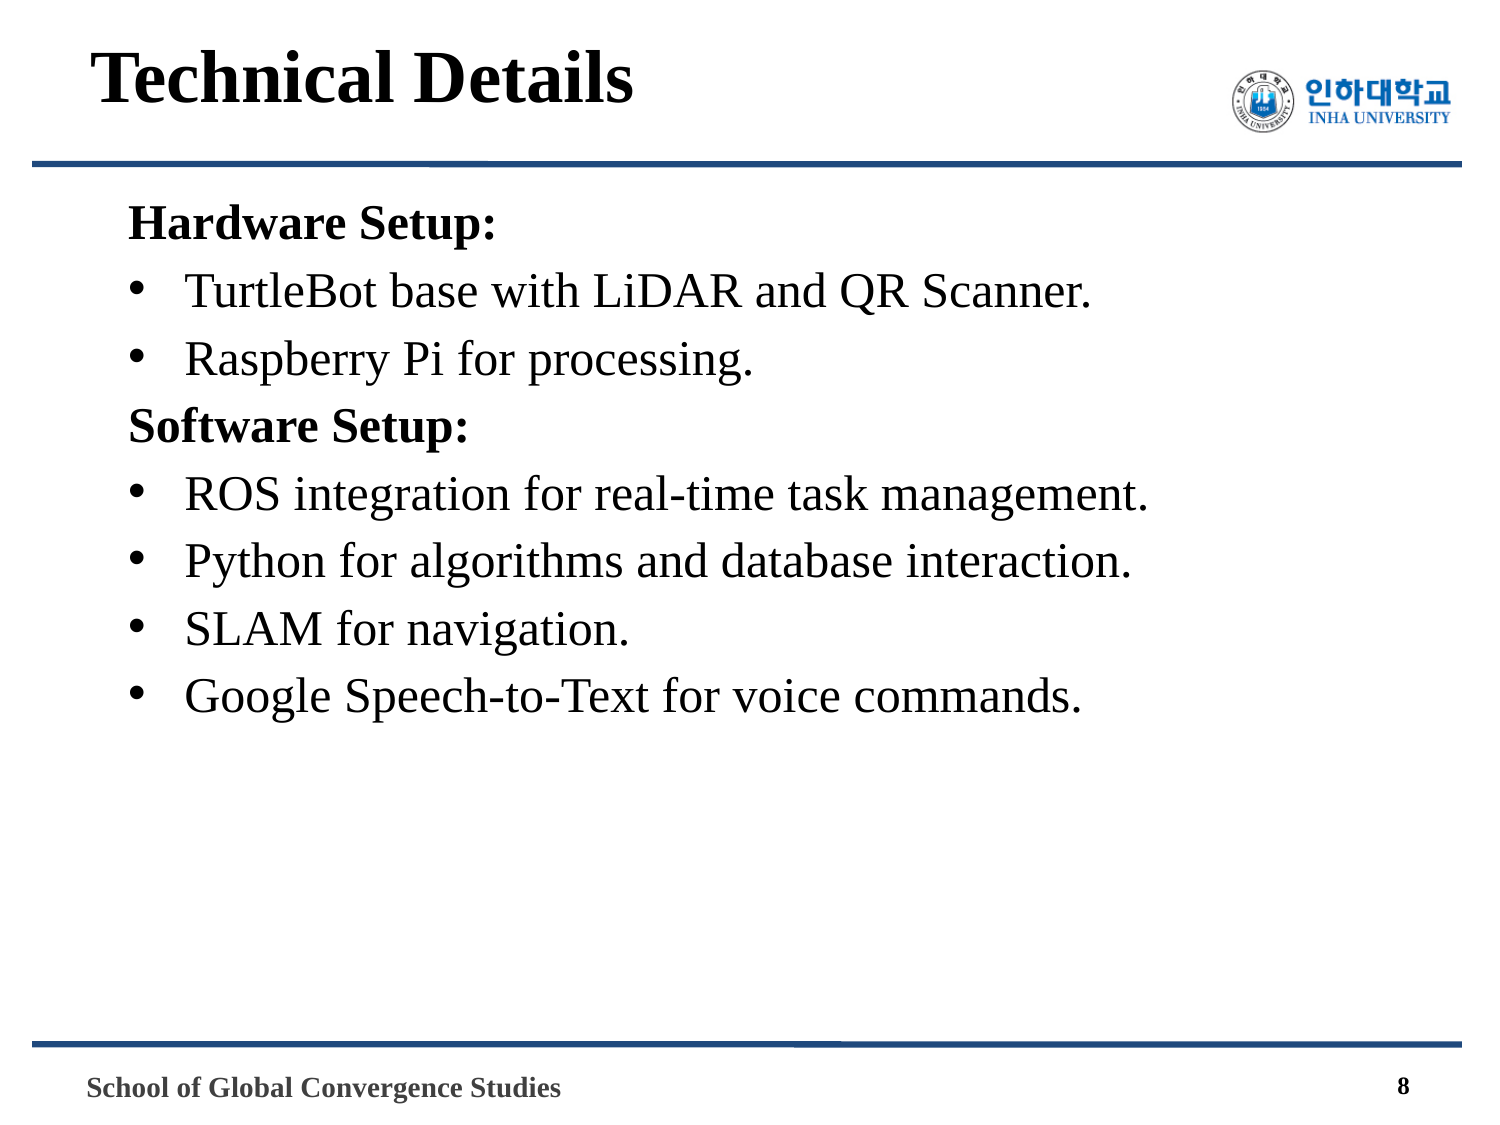

# Technical Details
Hardware Setup:
TurtleBot base with LiDAR and QR Scanner.
Raspberry Pi for processing.
Software Setup:
ROS integration for real-time task management.
Python for algorithms and database interaction.
SLAM for navigation.
Google Speech-to-Text for voice commands.

8